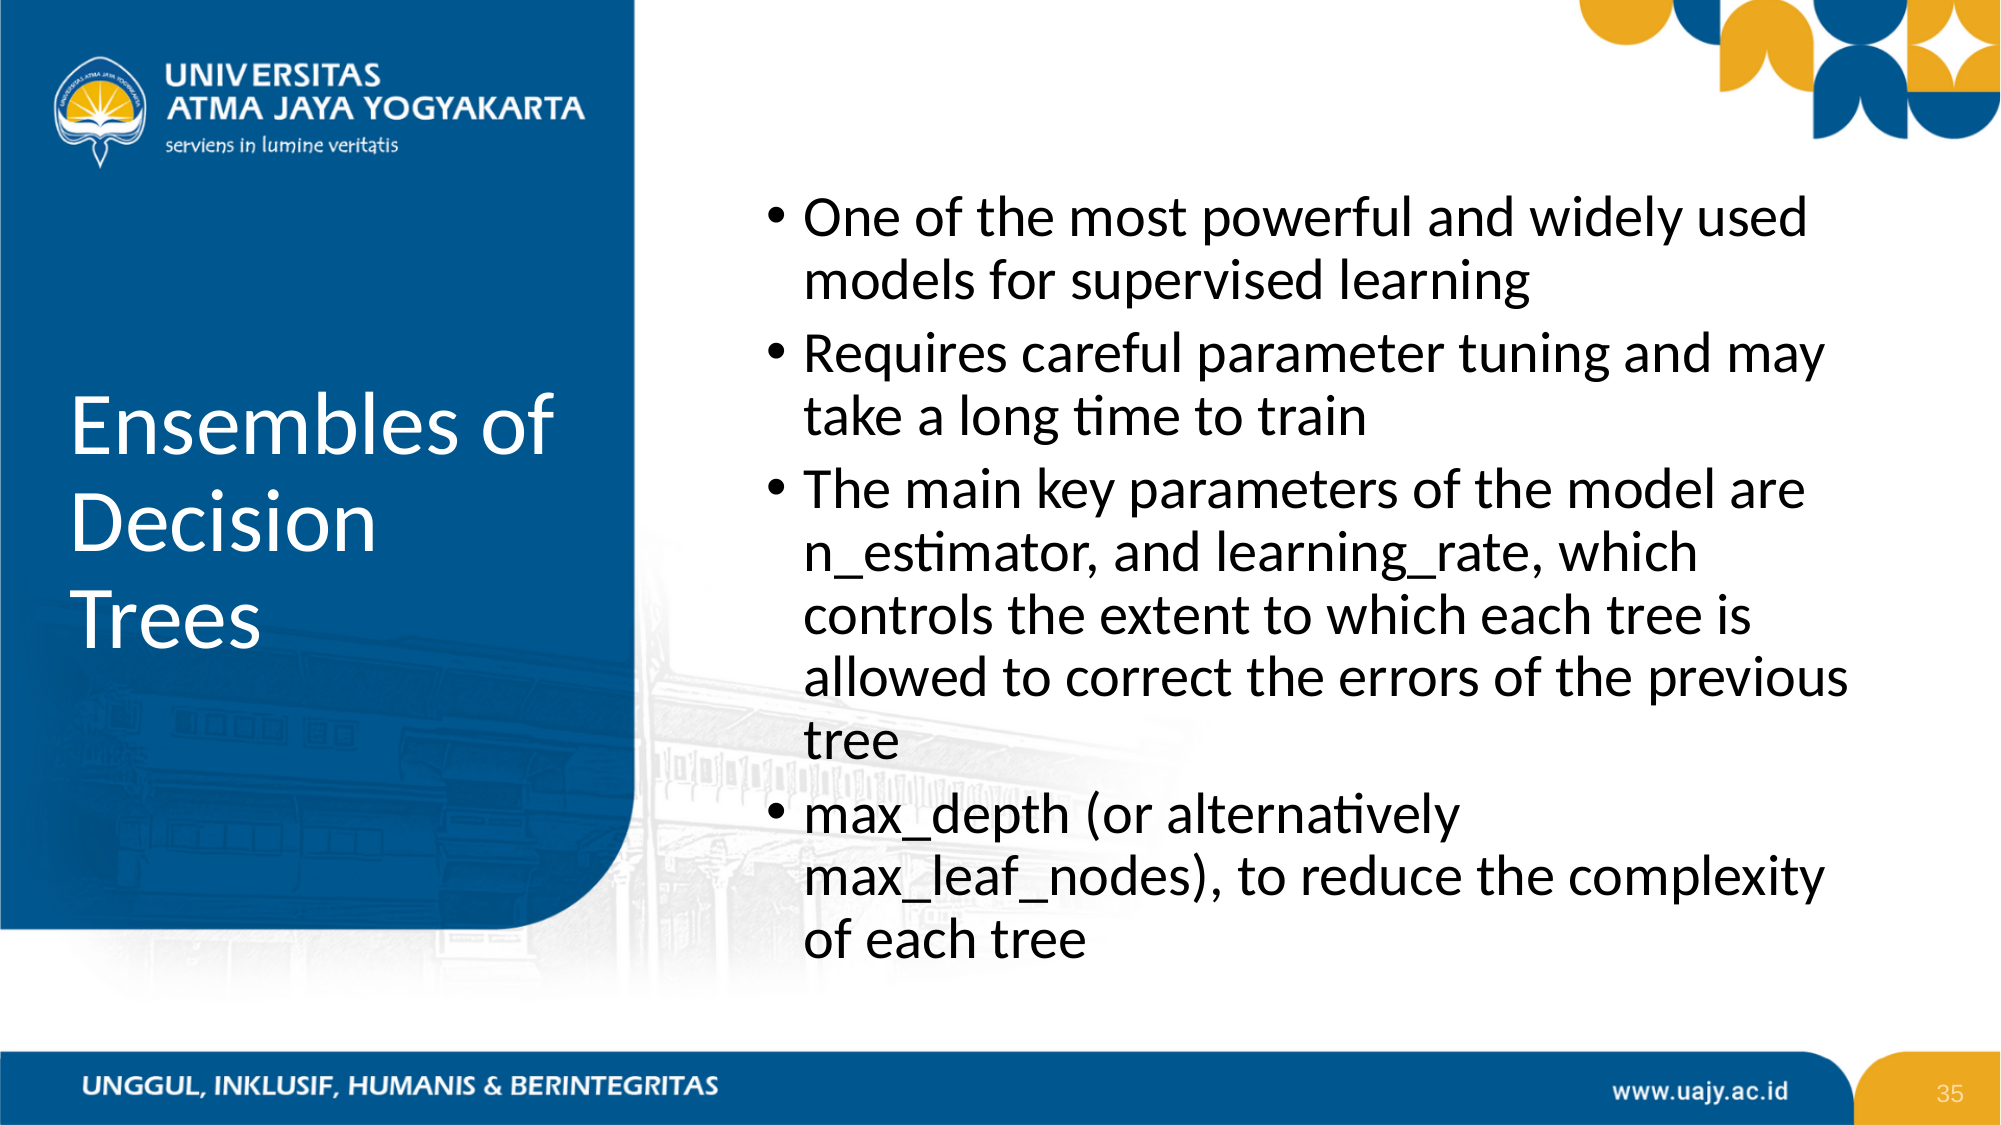

One of the most powerful and widely used models for supervised learning
Requires careful parameter tuning and may take a long time to train
The main key parameters of the model are n_estimator, and learning_rate, which controls the extent to which each tree is allowed to correct the errors of the previous tree
max_depth (or alternatively max_leaf_nodes), to reduce the complexity of each tree
# Ensembles of Decision Trees
35